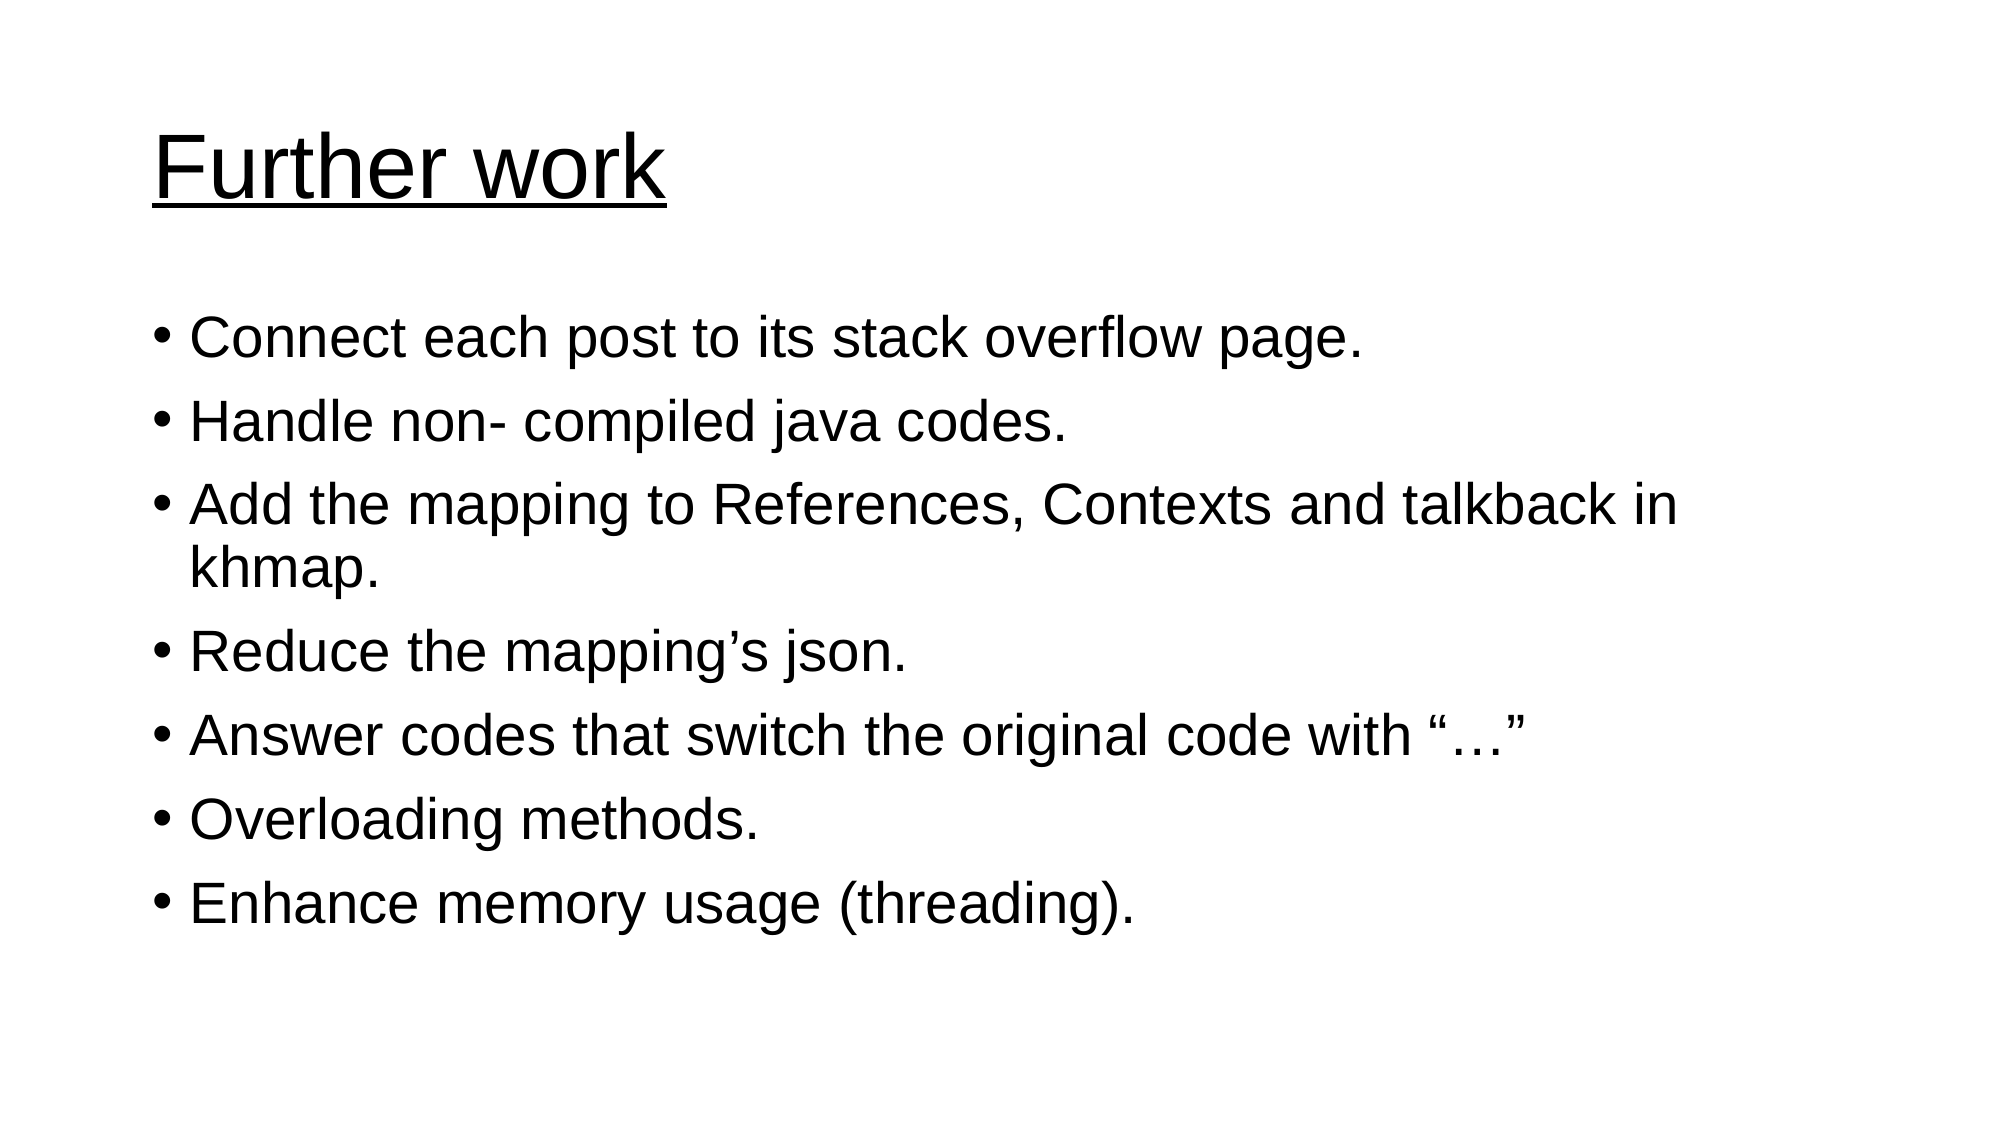

# Further work
Connect each post to its stack overflow page.
Handle non- compiled java codes.
Add the mapping to References, Contexts and talkback in khmap.
Reduce the mapping’s json.
Answer codes that switch the original code with “…”
Overloading methods.
Enhance memory usage (threading).